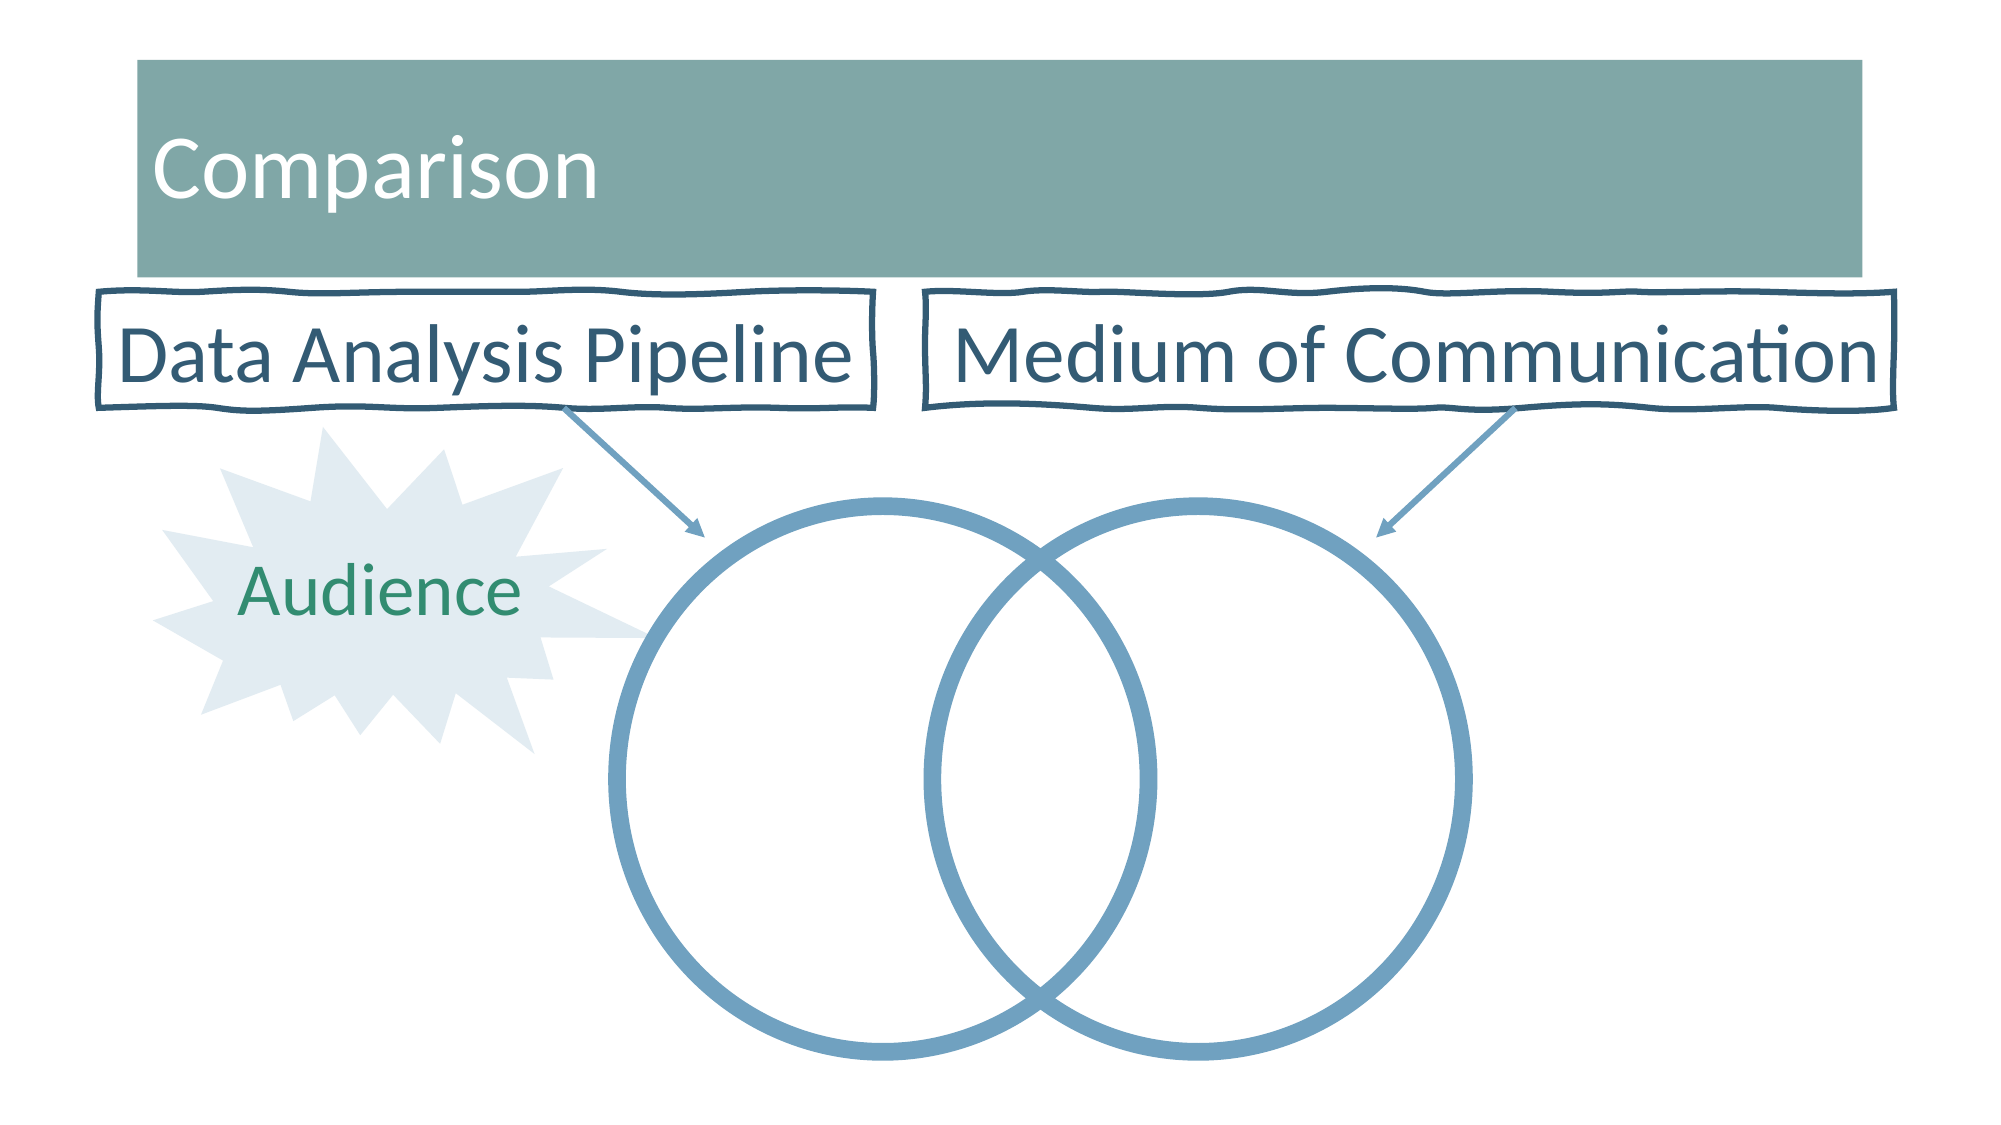

# Comparison
Data Analysis Pipeline

Medium of Communication

Audience